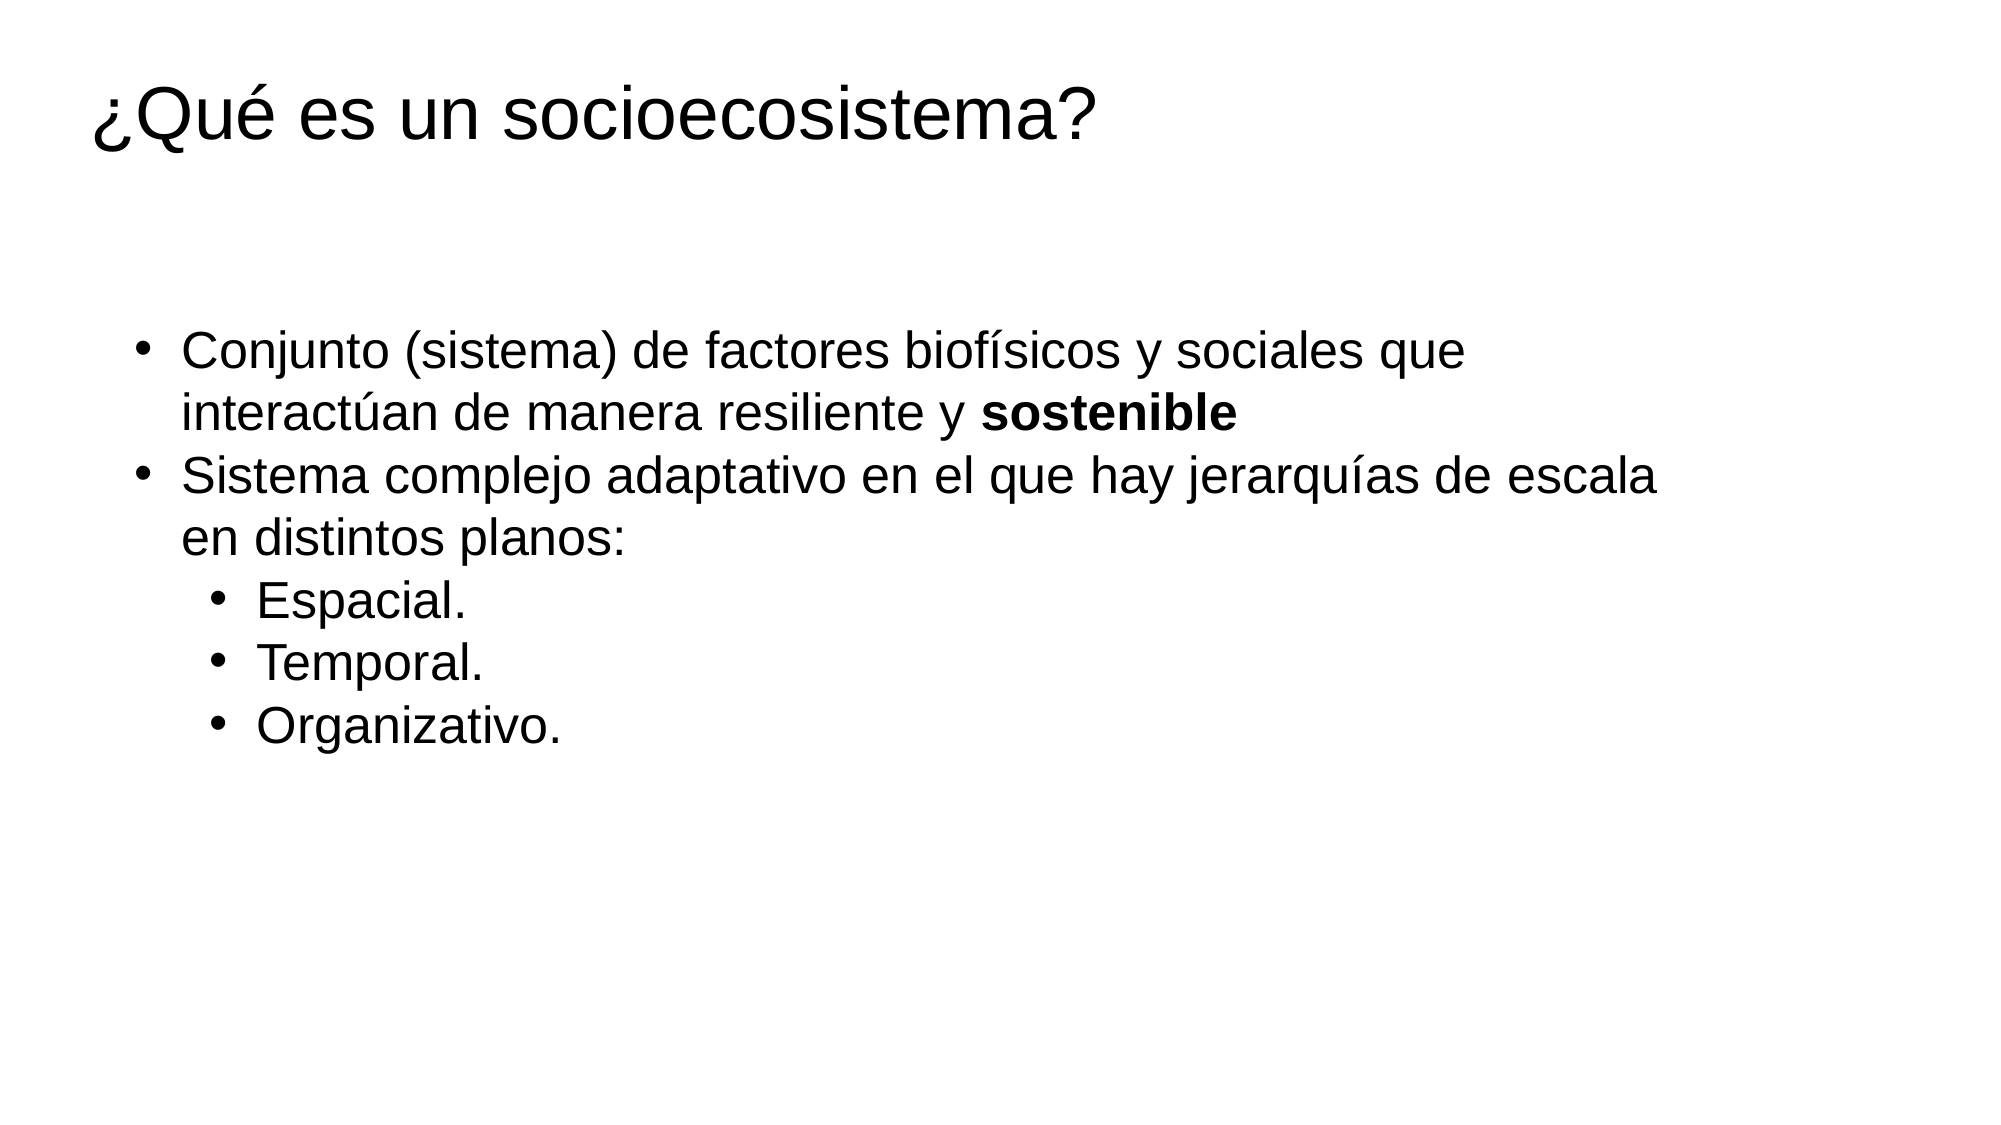

¿Qué es un socioecosistema?
Conjunto (sistema) de factores biofísicos y sociales que interactúan de manera resiliente y sostenible
Sistema complejo adaptativo en el que hay jerarquías de escala en distintos planos:
Espacial.
Temporal.
Organizativo.